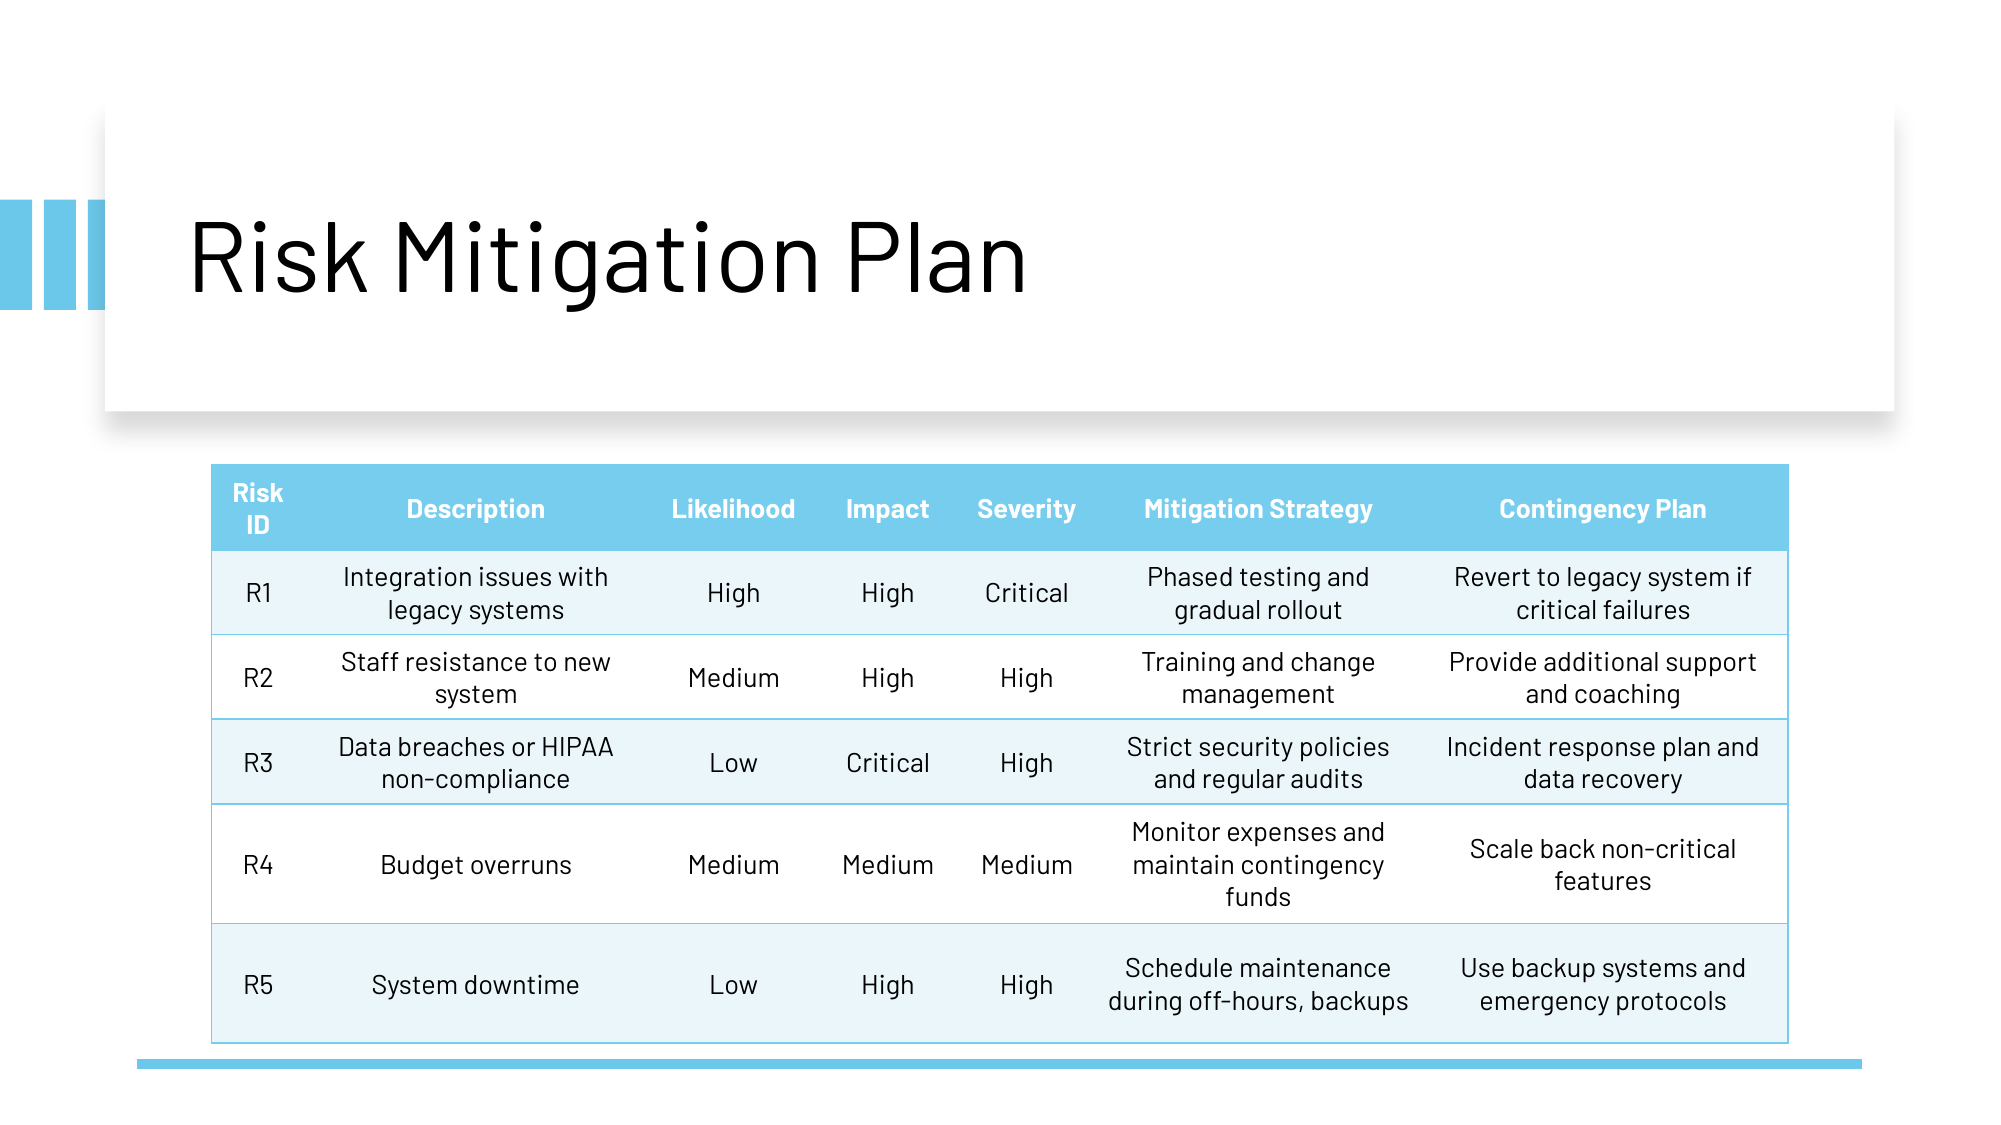

# Risk Mitigation Plan

| Risk ID | Description | Likelihood | Impact | Severity | Mitigation Strategy | Contingency Plan |
| --- | --- | --- | --- | --- | --- | --- |
| R1 | Integration issues with legacy systems | High | High | Critical | Phased testing and gradual rollout | Revert to legacy system if critical failures |
| R2 | Staff resistance to new system | Medium | High | High | Training and change management | Provide additional support and coaching |
| R3 | Data breaches or HIPAA non-compliance | Low | Critical | High | Strict security policies and regular audits | Incident response plan and data recovery |
| R4 | Budget overruns | Medium | Medium | Medium | Monitor expenses and maintain contingency funds | Scale back non-critical features |
| R5 | System downtime | Low | High | High | Schedule maintenance during off-hours, backups | Use backup systems and emergency protocols |